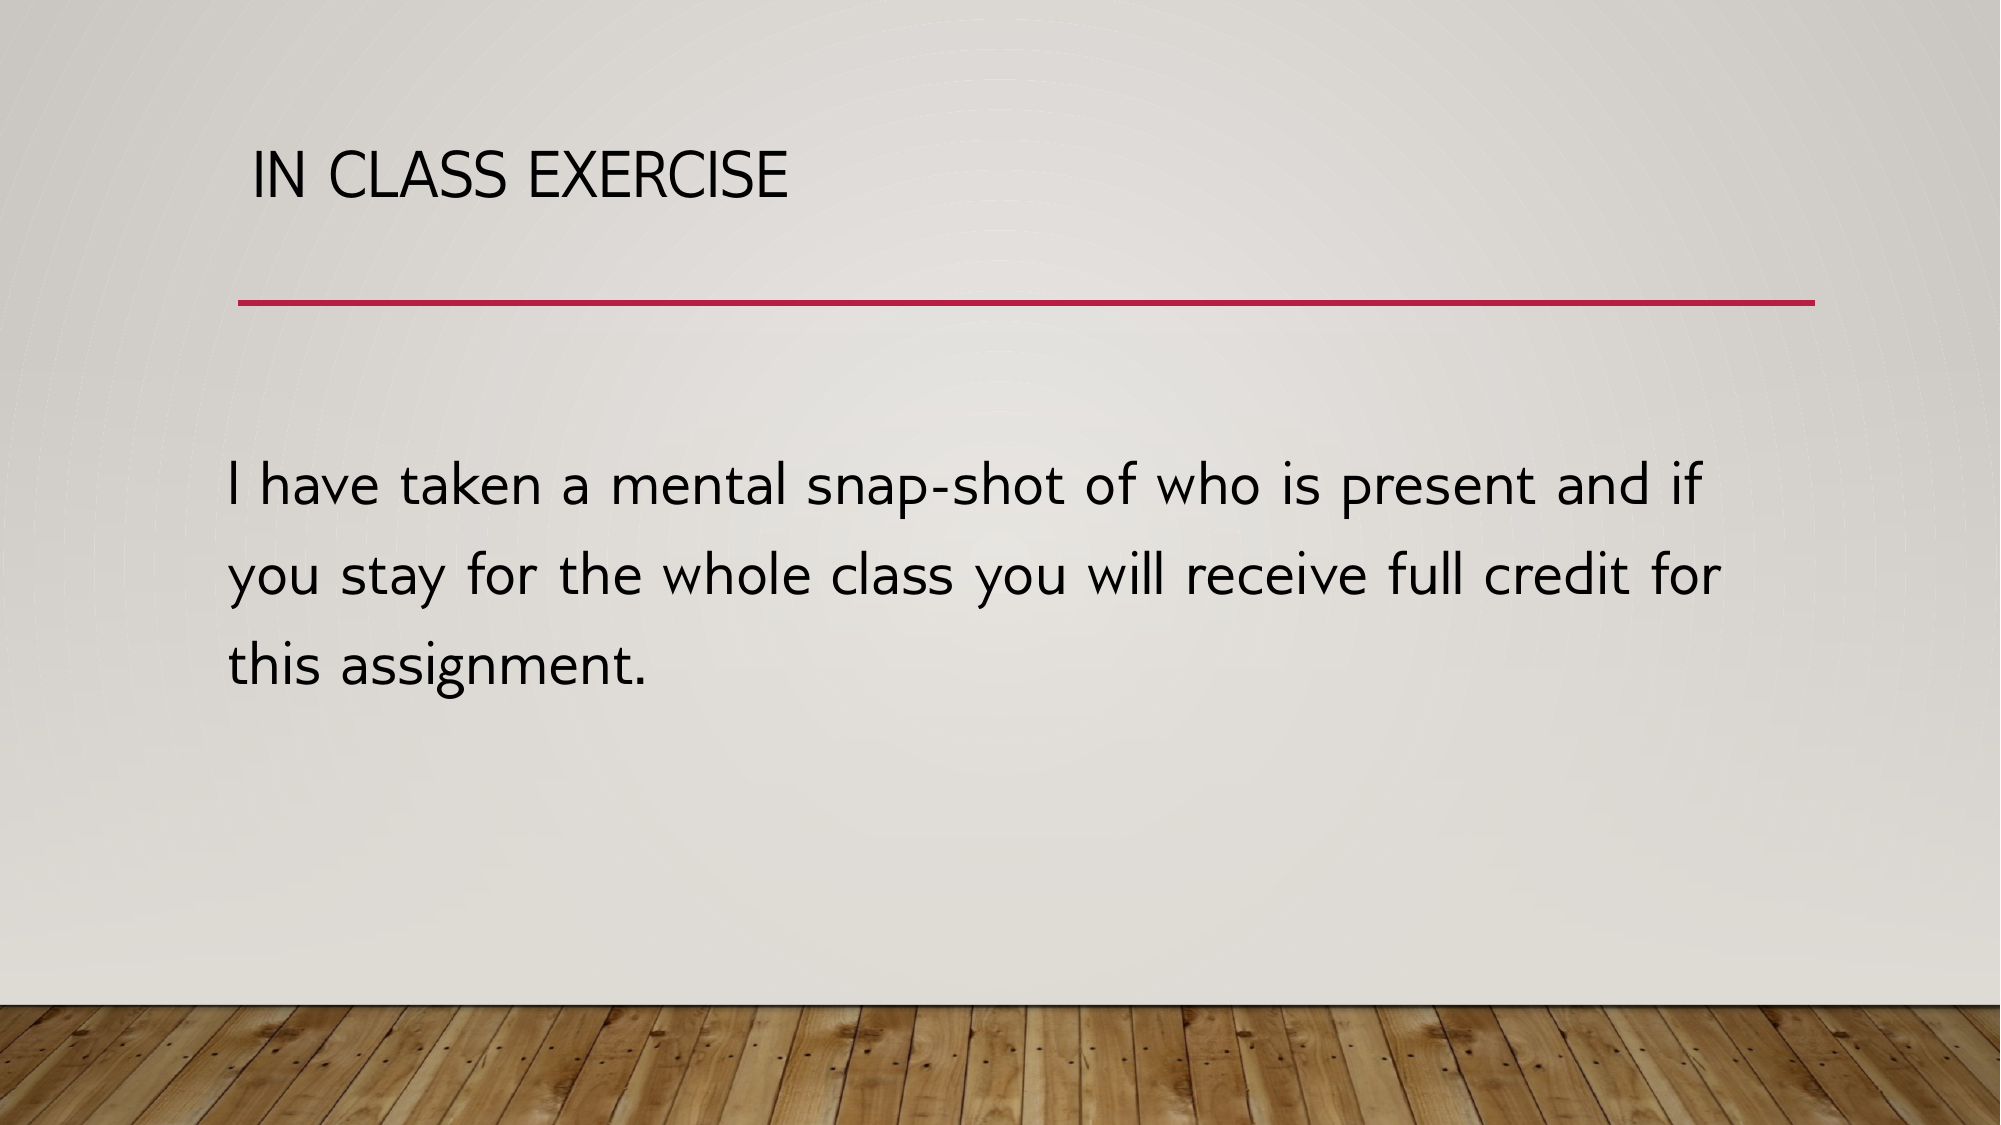

# In class exercise
I have taken a mental snap-shot of who is present and if you stay for the whole class you will receive full credit for this assignment.